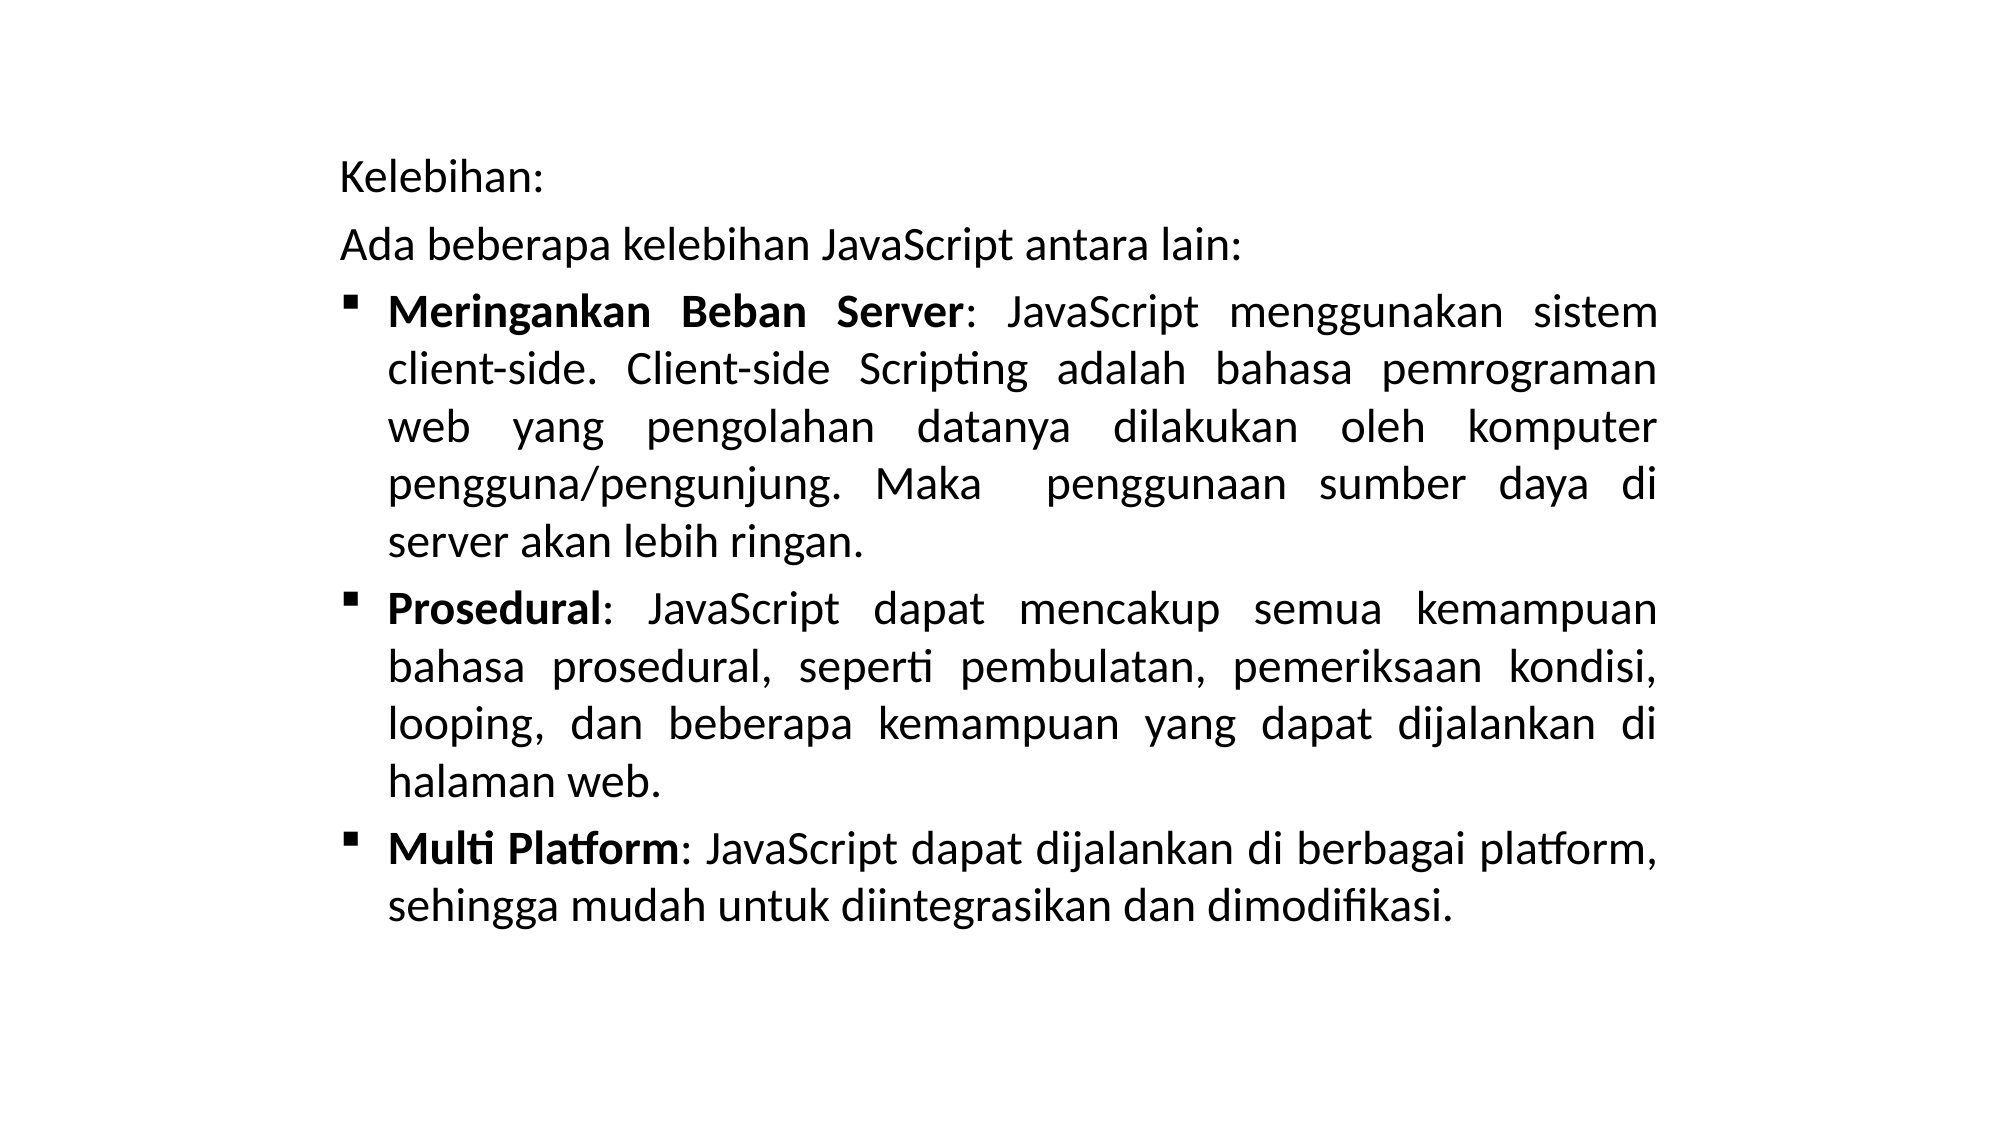

Kelebihan:
Ada beberapa kelebihan JavaScript antara lain:
Meringankan Beban Server: JavaScript menggunakan sistem client-side. Client-side Scripting adalah bahasa pemrograman web yang pengolahan datanya dilakukan oleh komputer pengguna/pengunjung. Maka  penggunaan sumber daya di server akan lebih ringan.
Prosedural: JavaScript dapat mencakup semua kemampuan bahasa prosedural, seperti pembulatan, pemeriksaan kondisi, looping, dan beberapa kemampuan yang dapat dijalankan di halaman web.
Multi Platform: JavaScript dapat dijalankan di berbagai platform, sehingga mudah untuk diintegrasikan dan dimodifikasi.